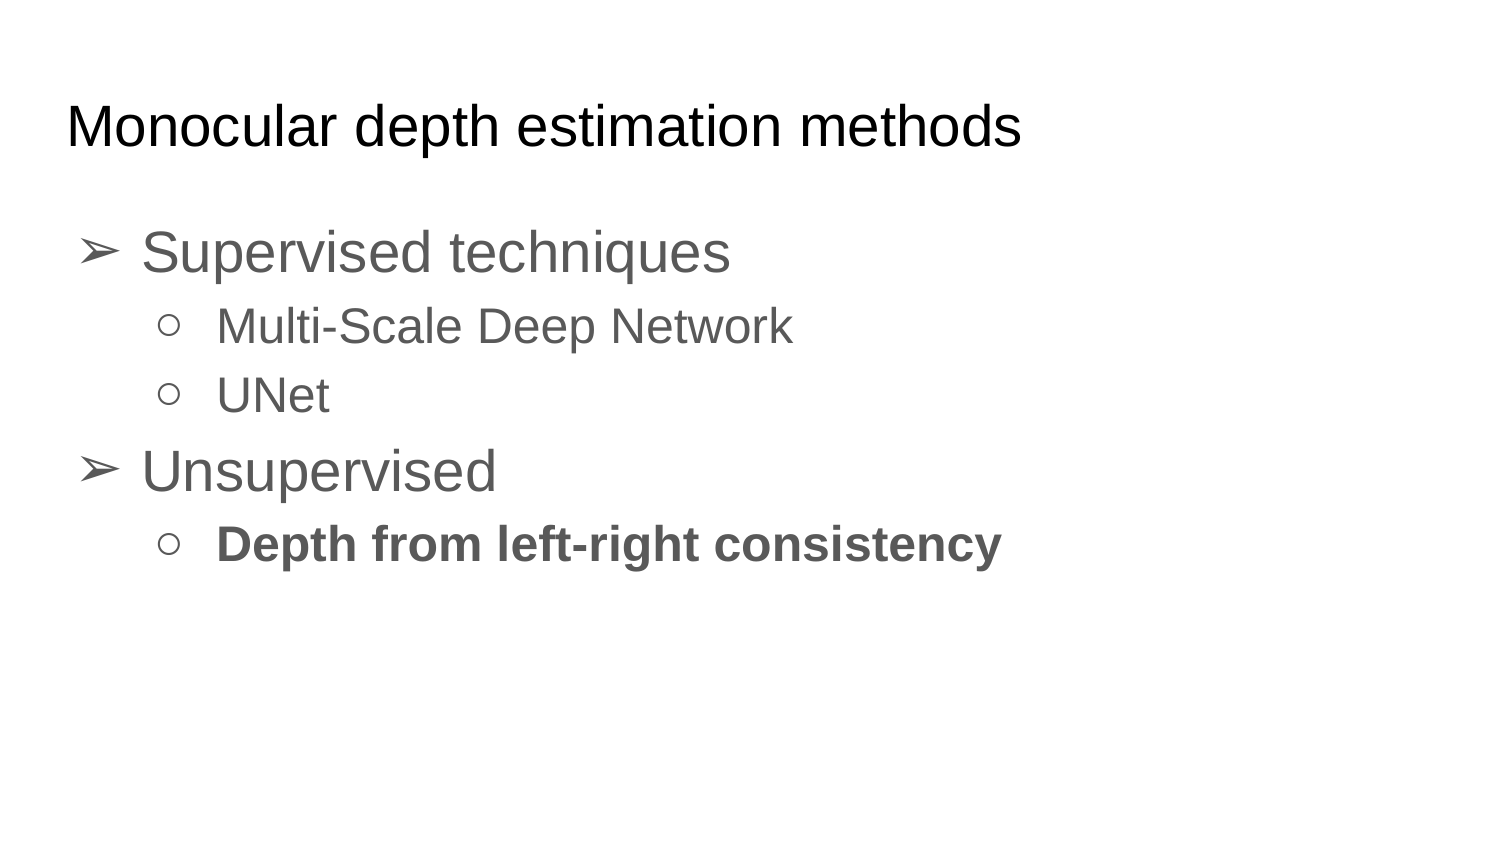

# Monocular depth estimation methods
Supervised techniques
Multi-Scale Deep Network
UNet
Unsupervised
Depth from left-right consistency